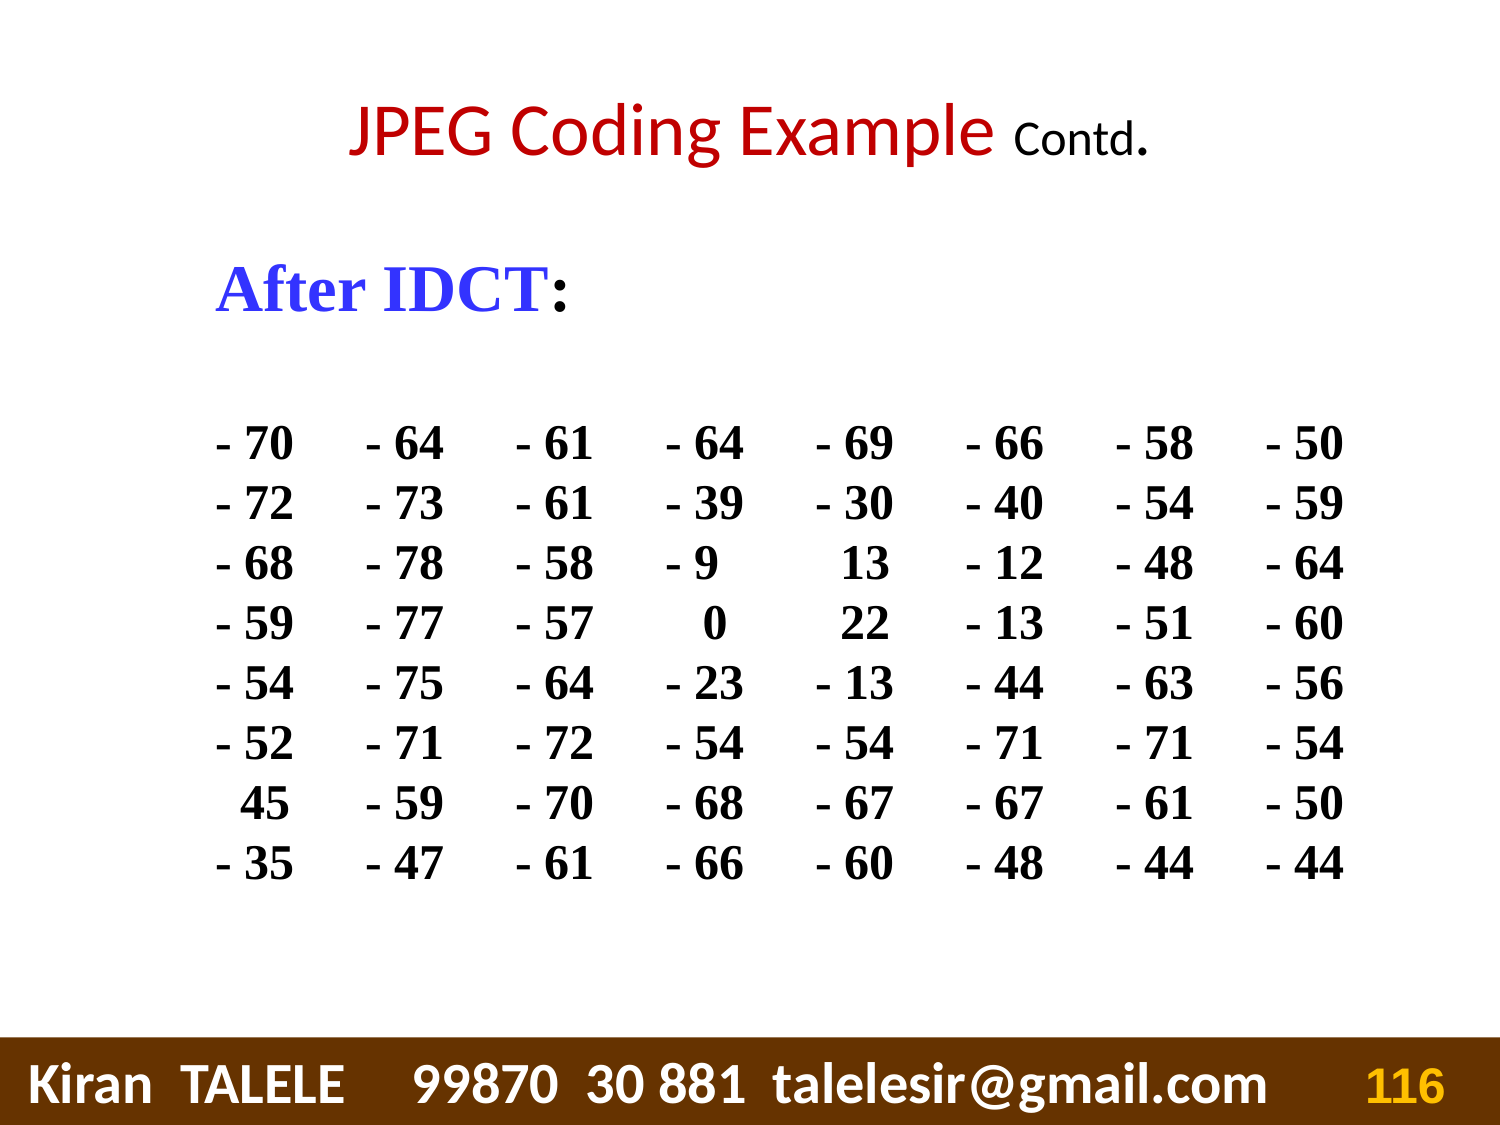

# JPEG Coding Example Contd.
After IDCT:
- 70	- 64	- 61	- 64	- 69	- 66	- 58	- 50
- 72	- 73	- 61	- 39	- 30	- 40	- 54	- 59
- 68	- 78	- 58	- 9	  13	- 12	- 48	- 64
- 59	- 77	- 57	   0	  22	- 13	- 51	- 60
- 54	- 75	- 64	- 23	- 13	- 44	- 63	- 56
- 52	- 71	- 72	- 54	- 54	- 71	- 71	- 54
  45	- 59	- 70	- 68	- 67	- 67	- 61	- 50
- 35	- 47	- 61	- 66	- 60	- 48	- 44	- 44
 Kiran  TALELE     99870  30 881  talelesir@gmail.com
116